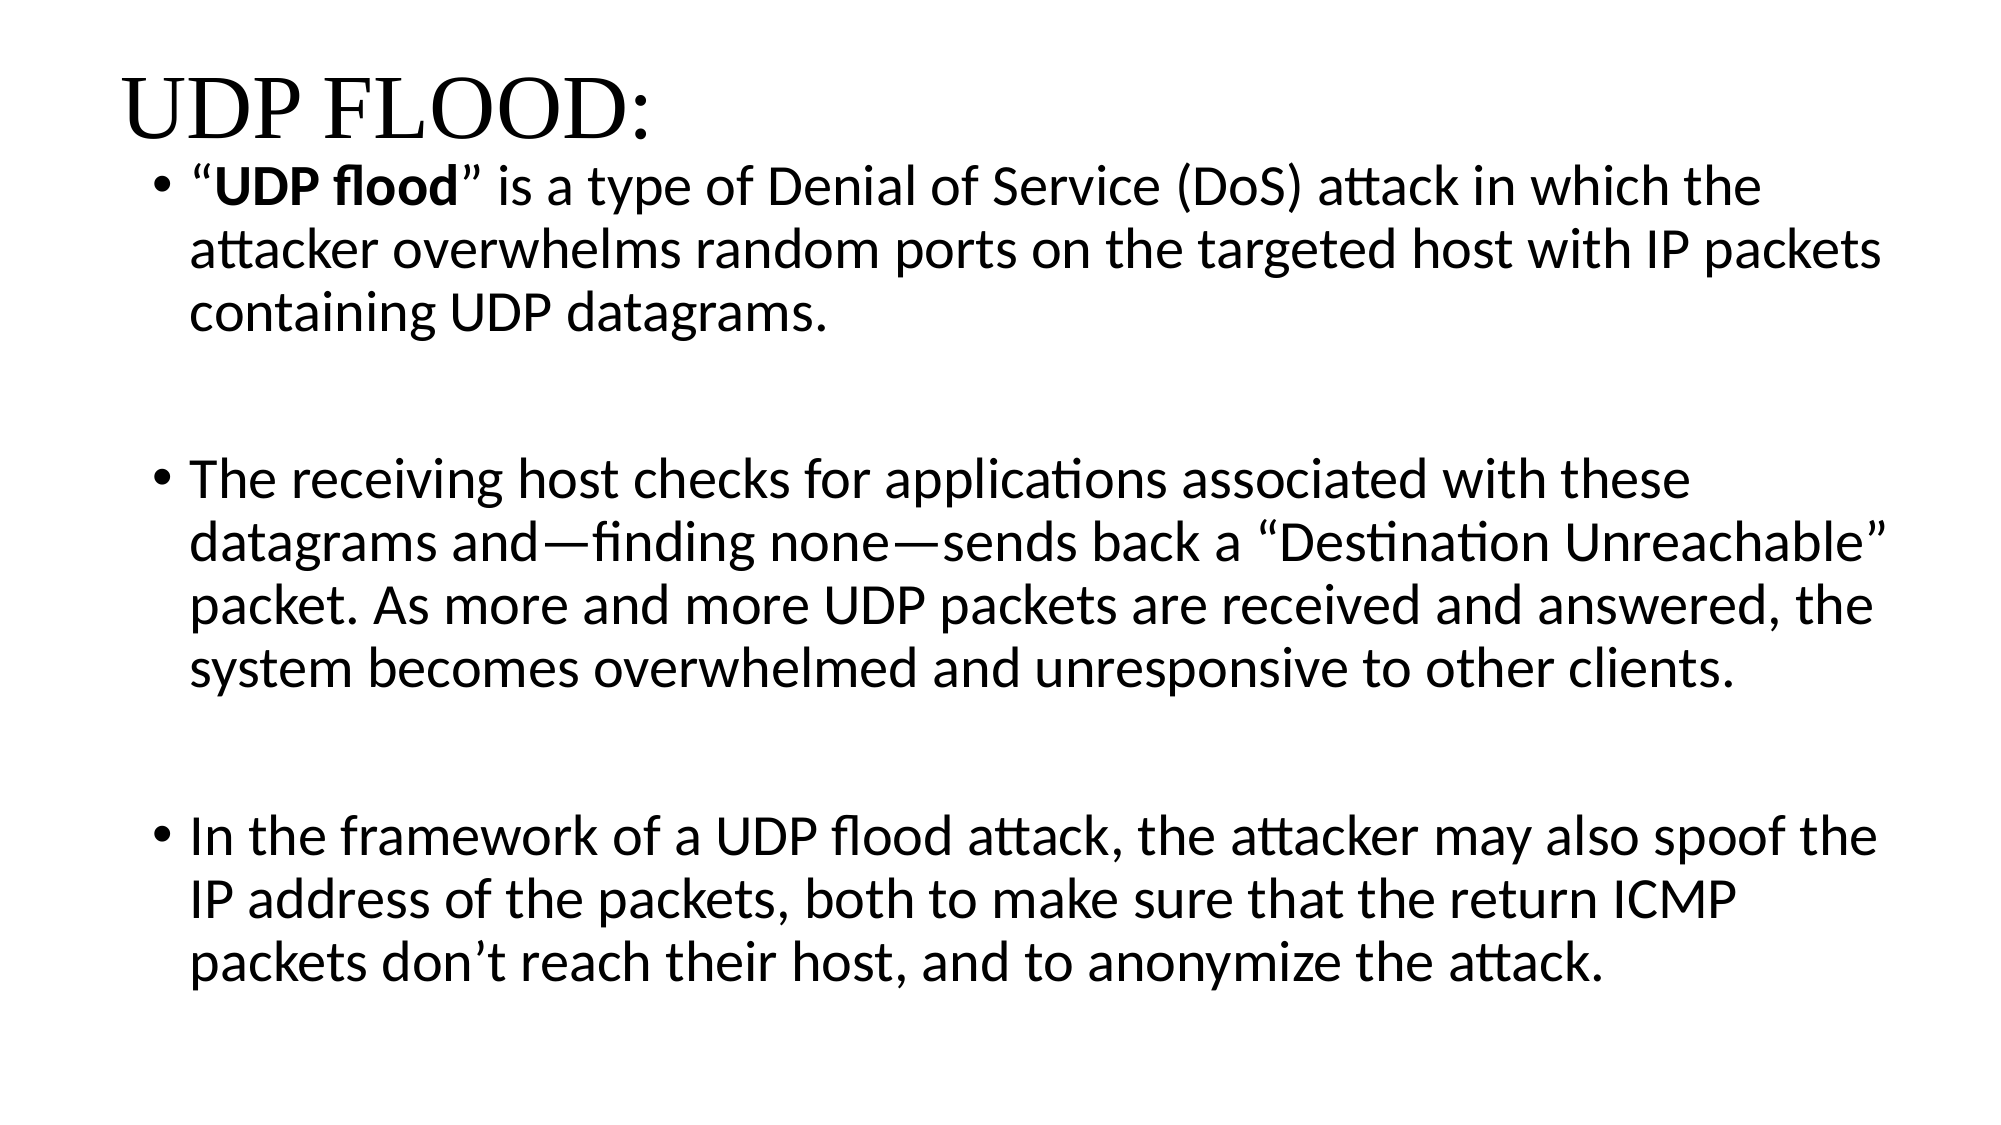

# UDP FLOOD:
“UDP flood” is a type of Denial of Service (DoS) attack in which the attacker overwhelms random ports on the targeted host with IP packets containing UDP datagrams.

The receiving host checks for applications associated with these datagrams and—finding none—sends back a “Destination Unreachable” packet. As more and more UDP packets are received and answered, the system becomes overwhelmed and unresponsive to other clients.

In the framework of a UDP flood attack, the attacker may also spoof the IP address of the packets, both to make sure that the return ICMP packets don’t reach their host, and to anonymize the attack.